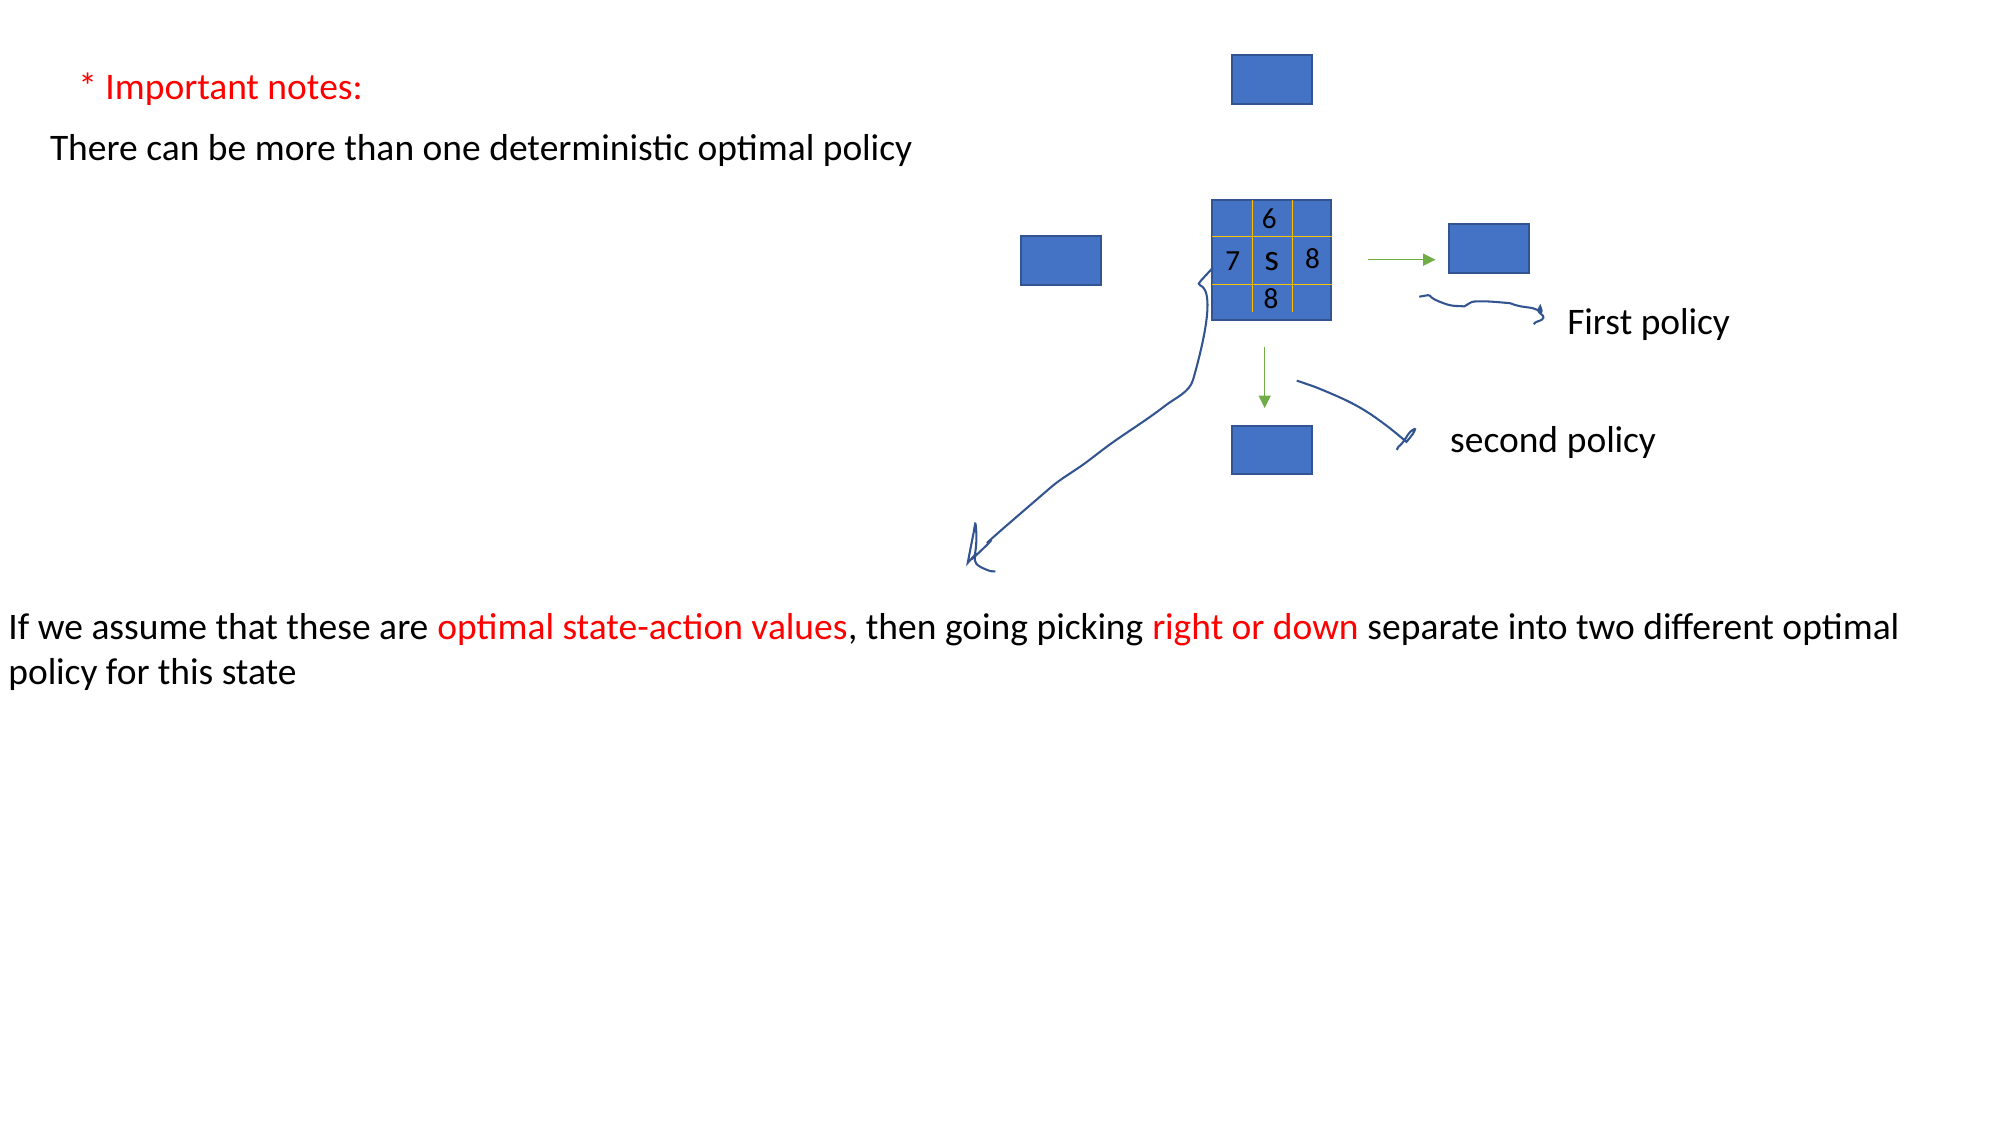

* Important notes:

There can be more than one deterministic optimal policy
6

s
8
7

8
First policy

second policy

If we assume that these are optimal state-action values, then going picking right or down separate into two different optimal policy for this state